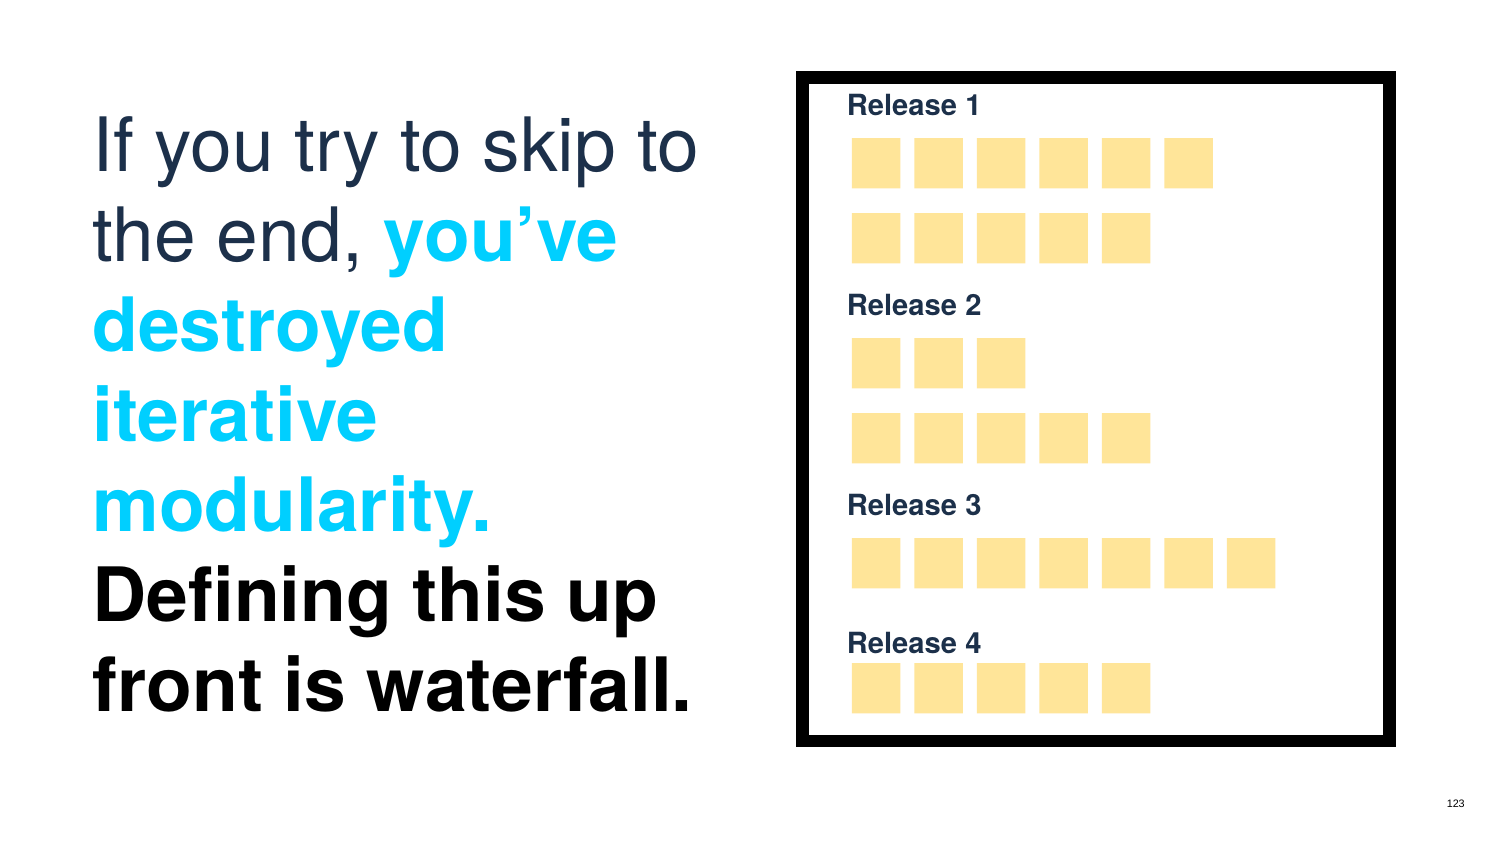

Release 1

Release 1
If you try to skip to the end, you’ve destroyed iterative modularity. Defining this up front is waterfall.

Release 2

Release 2

Release 3
Release 3

Release 4
Release 4

123